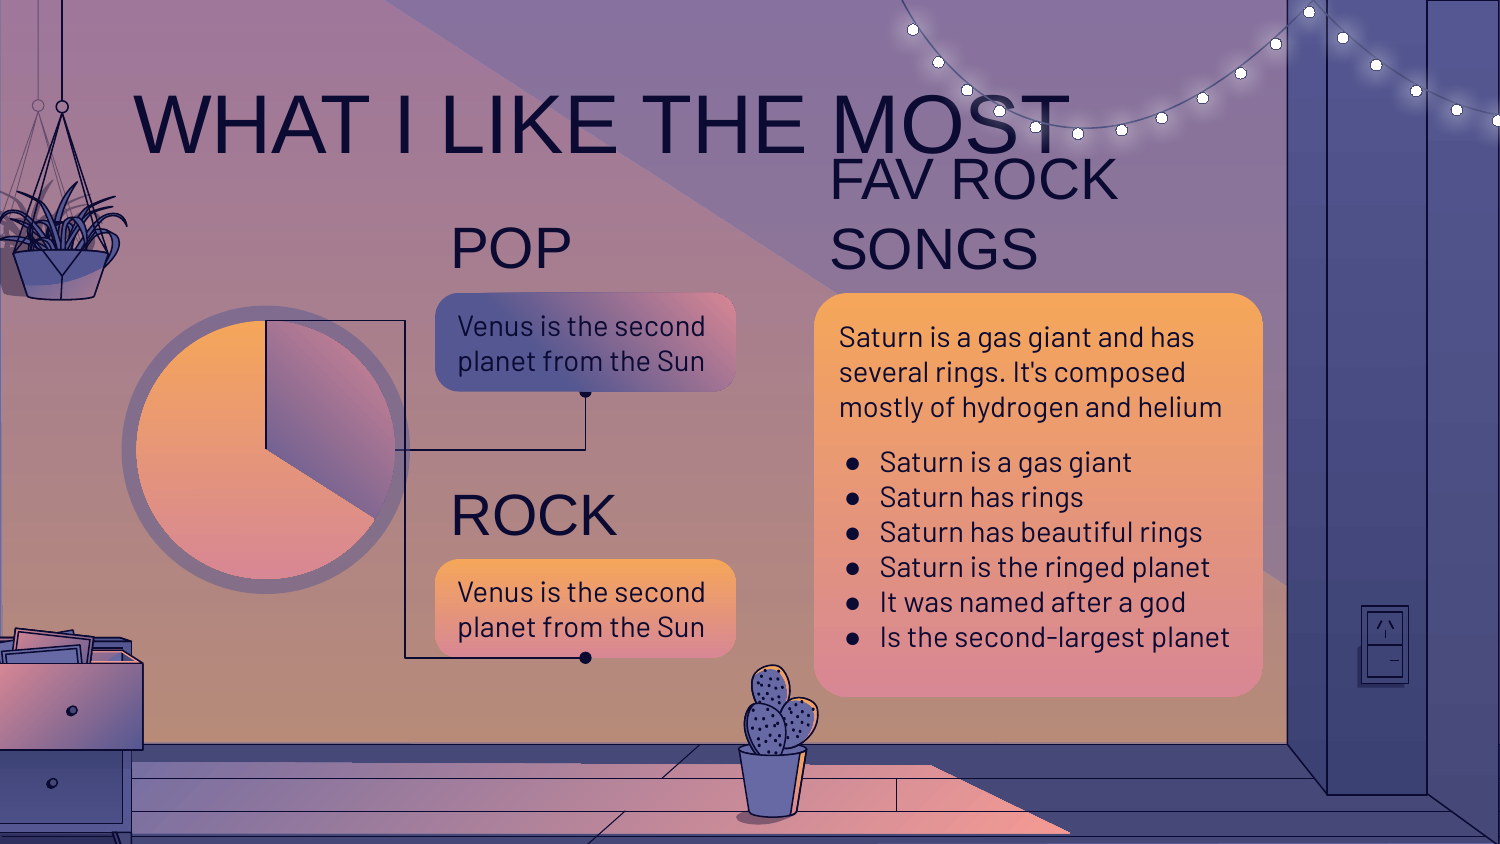

# WHAT I LIKE THE MOST
POP
FAV ROCK SONGS
Venus is the second planet from the Sun
Saturn is a gas giant and has several rings. It's composed mostly of hydrogen and helium
Saturn is a gas giant
Saturn has rings
Saturn has beautiful rings
Saturn is the ringed planet
It was named after a god
Is the second-largest planet

ROCK
Venus is the second planet from the Sun